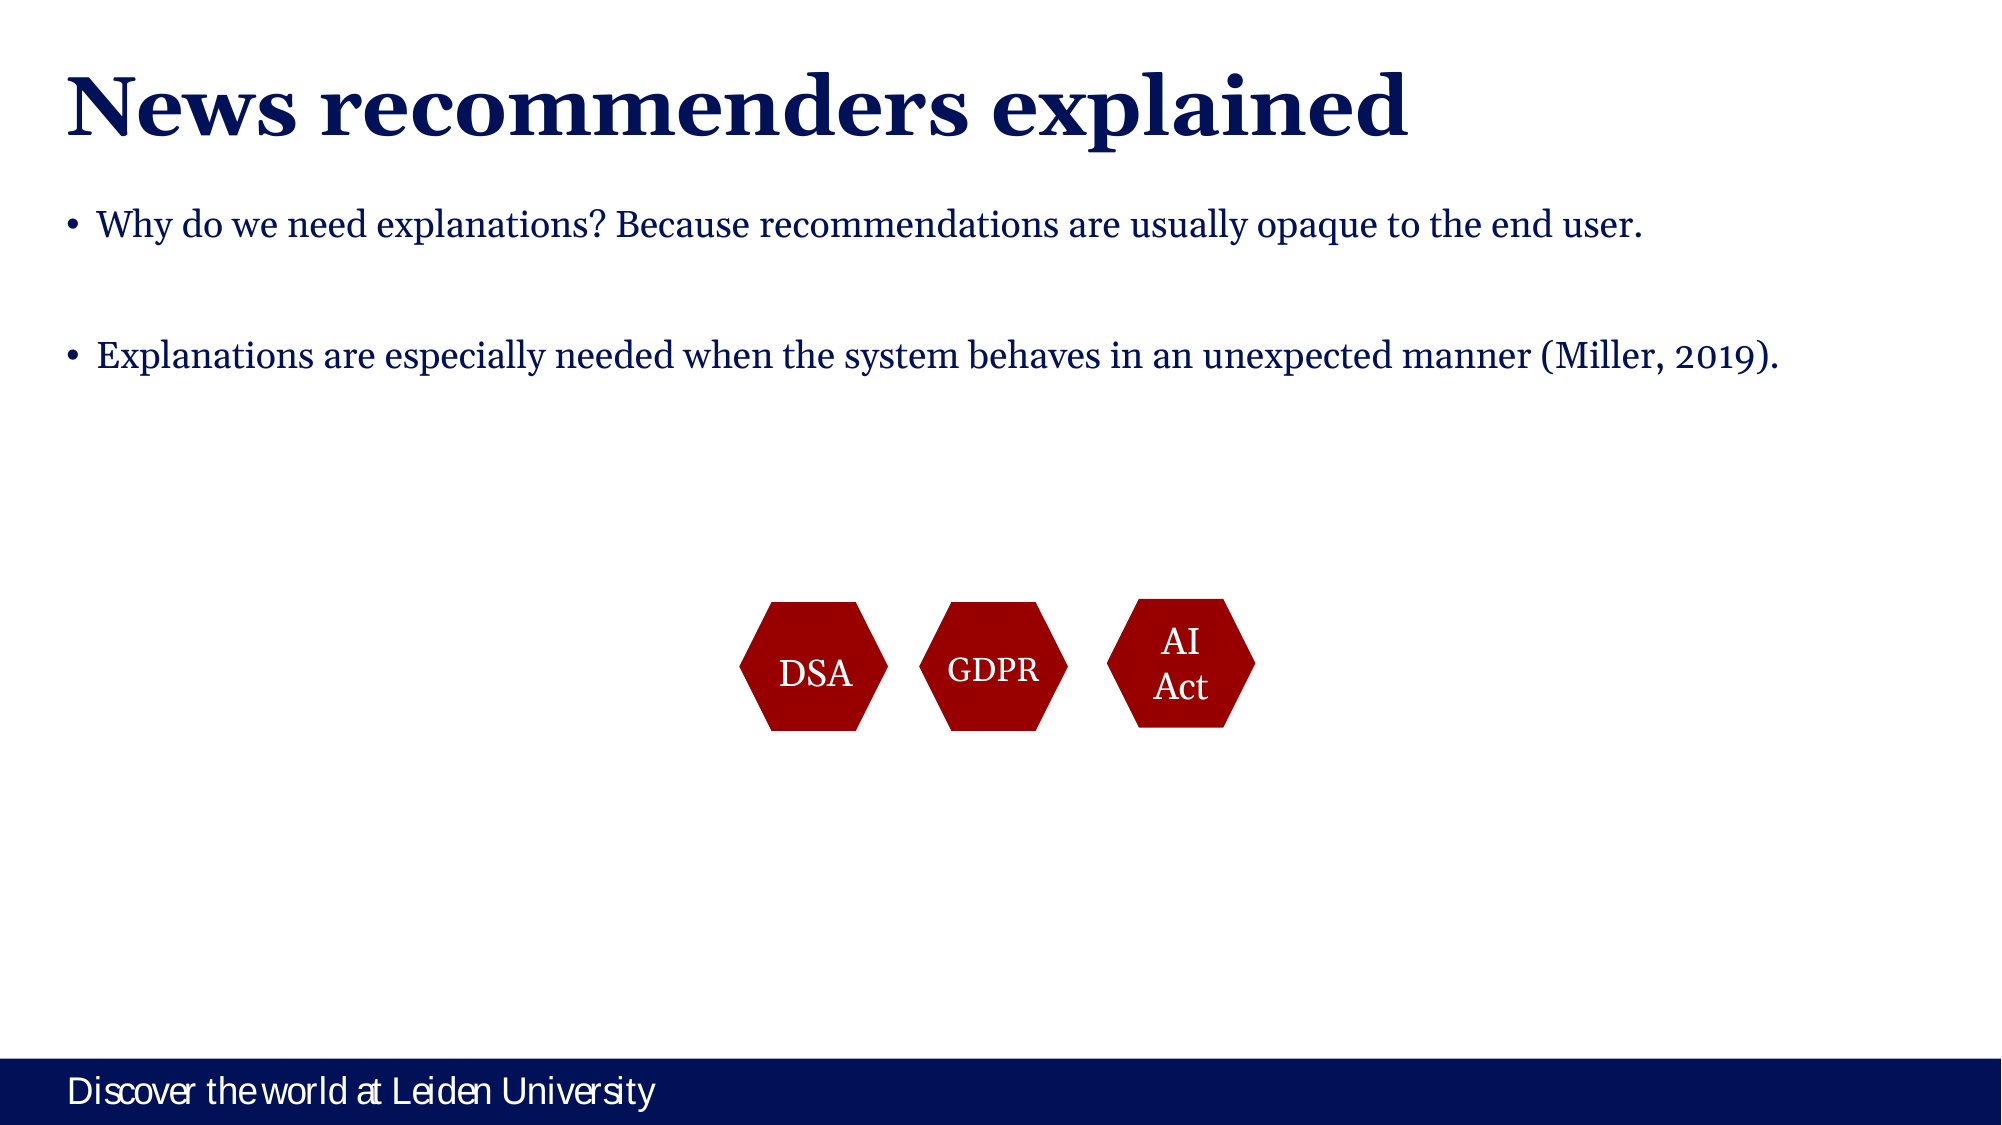

# News recommenders explained
Why do we need explanations? Because recommendations are usually opaque to the end user.

Explanations are especially needed when the system behaves in an unexpected manner (Miller, 2019).

AI Act
DSA
GDPR